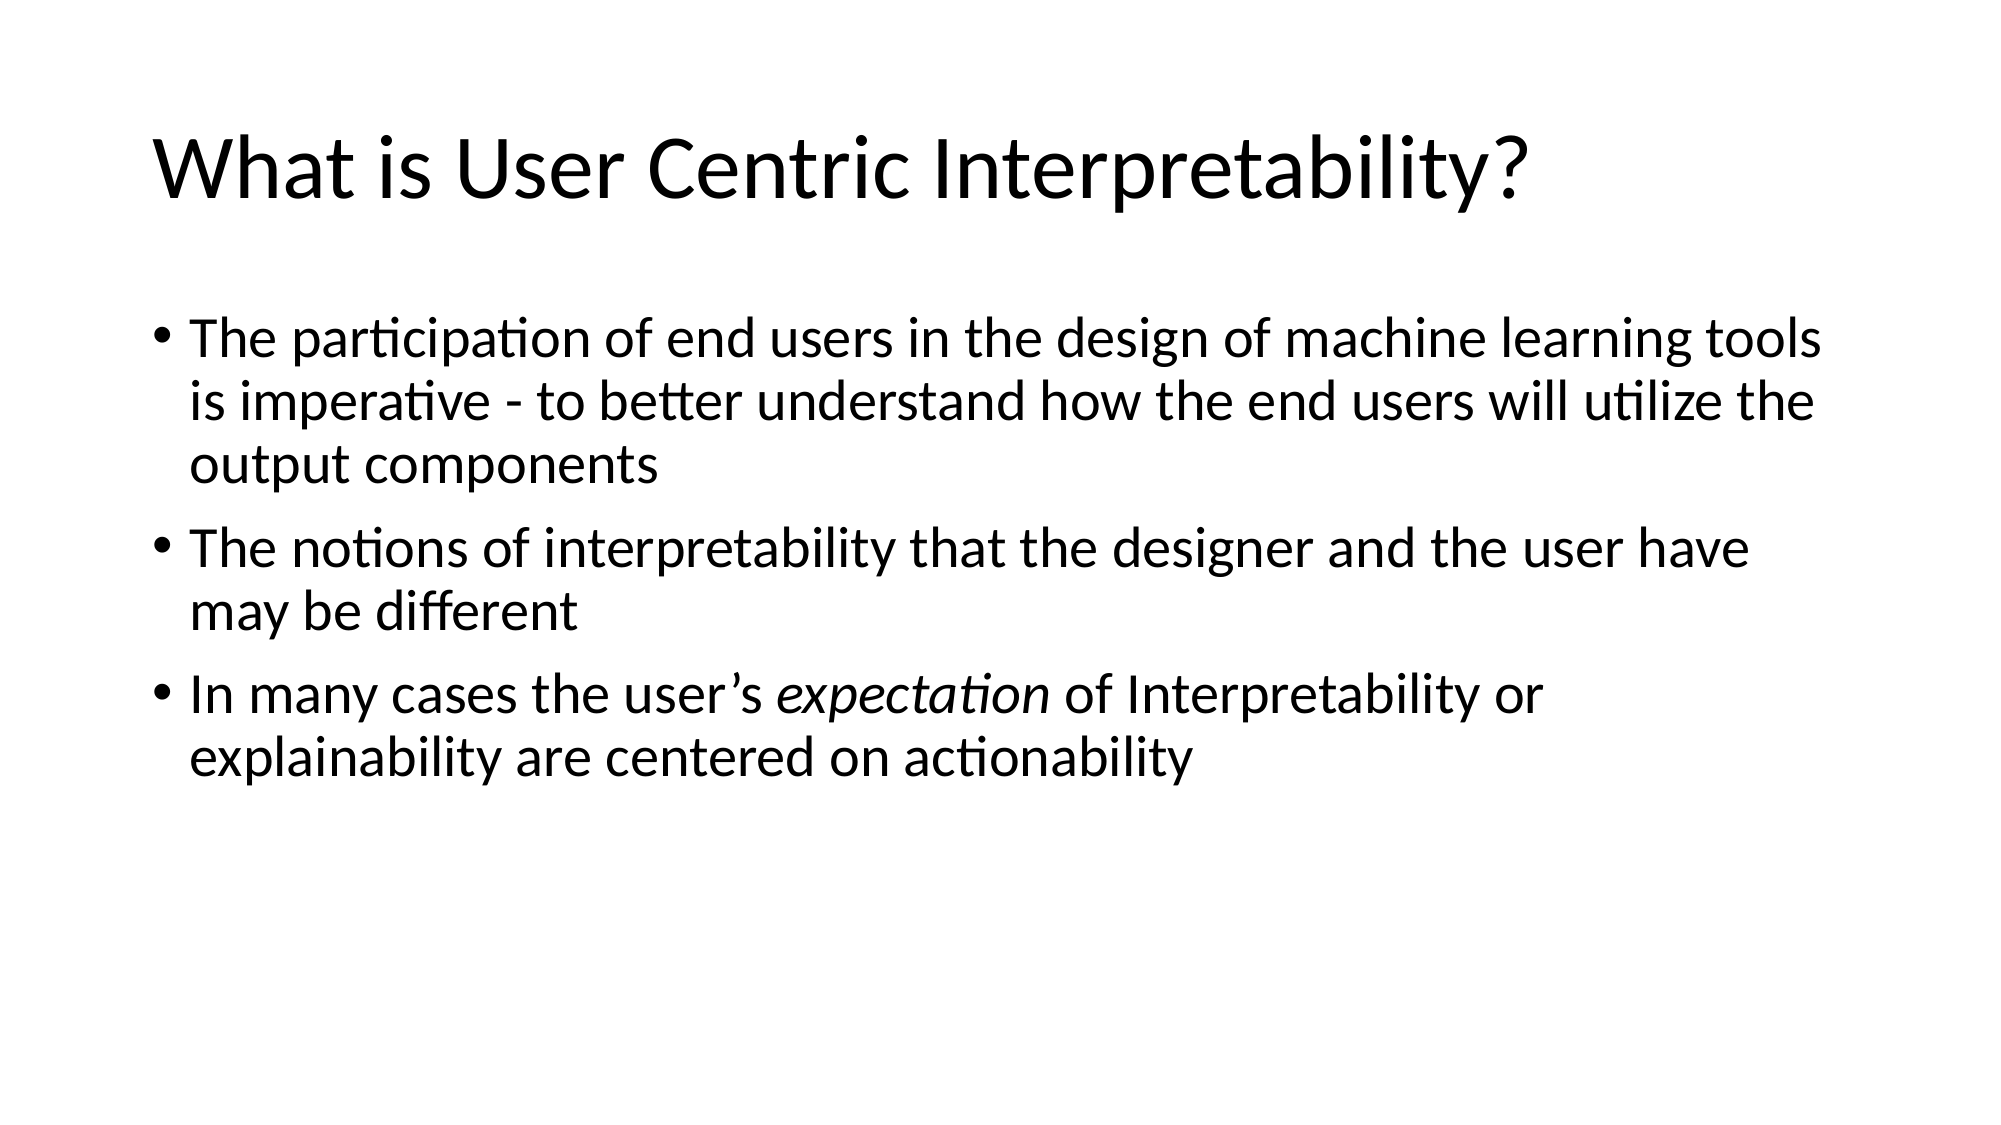

# What is User Centric Interpretability?
The participation of end users in the design of machine learning tools is imperative - to better understand how the end users will utilize the output components
The notions of interpretability that the designer and the user have may be different
In many cases the user’s expectation of Interpretability or explainability are centered on actionability